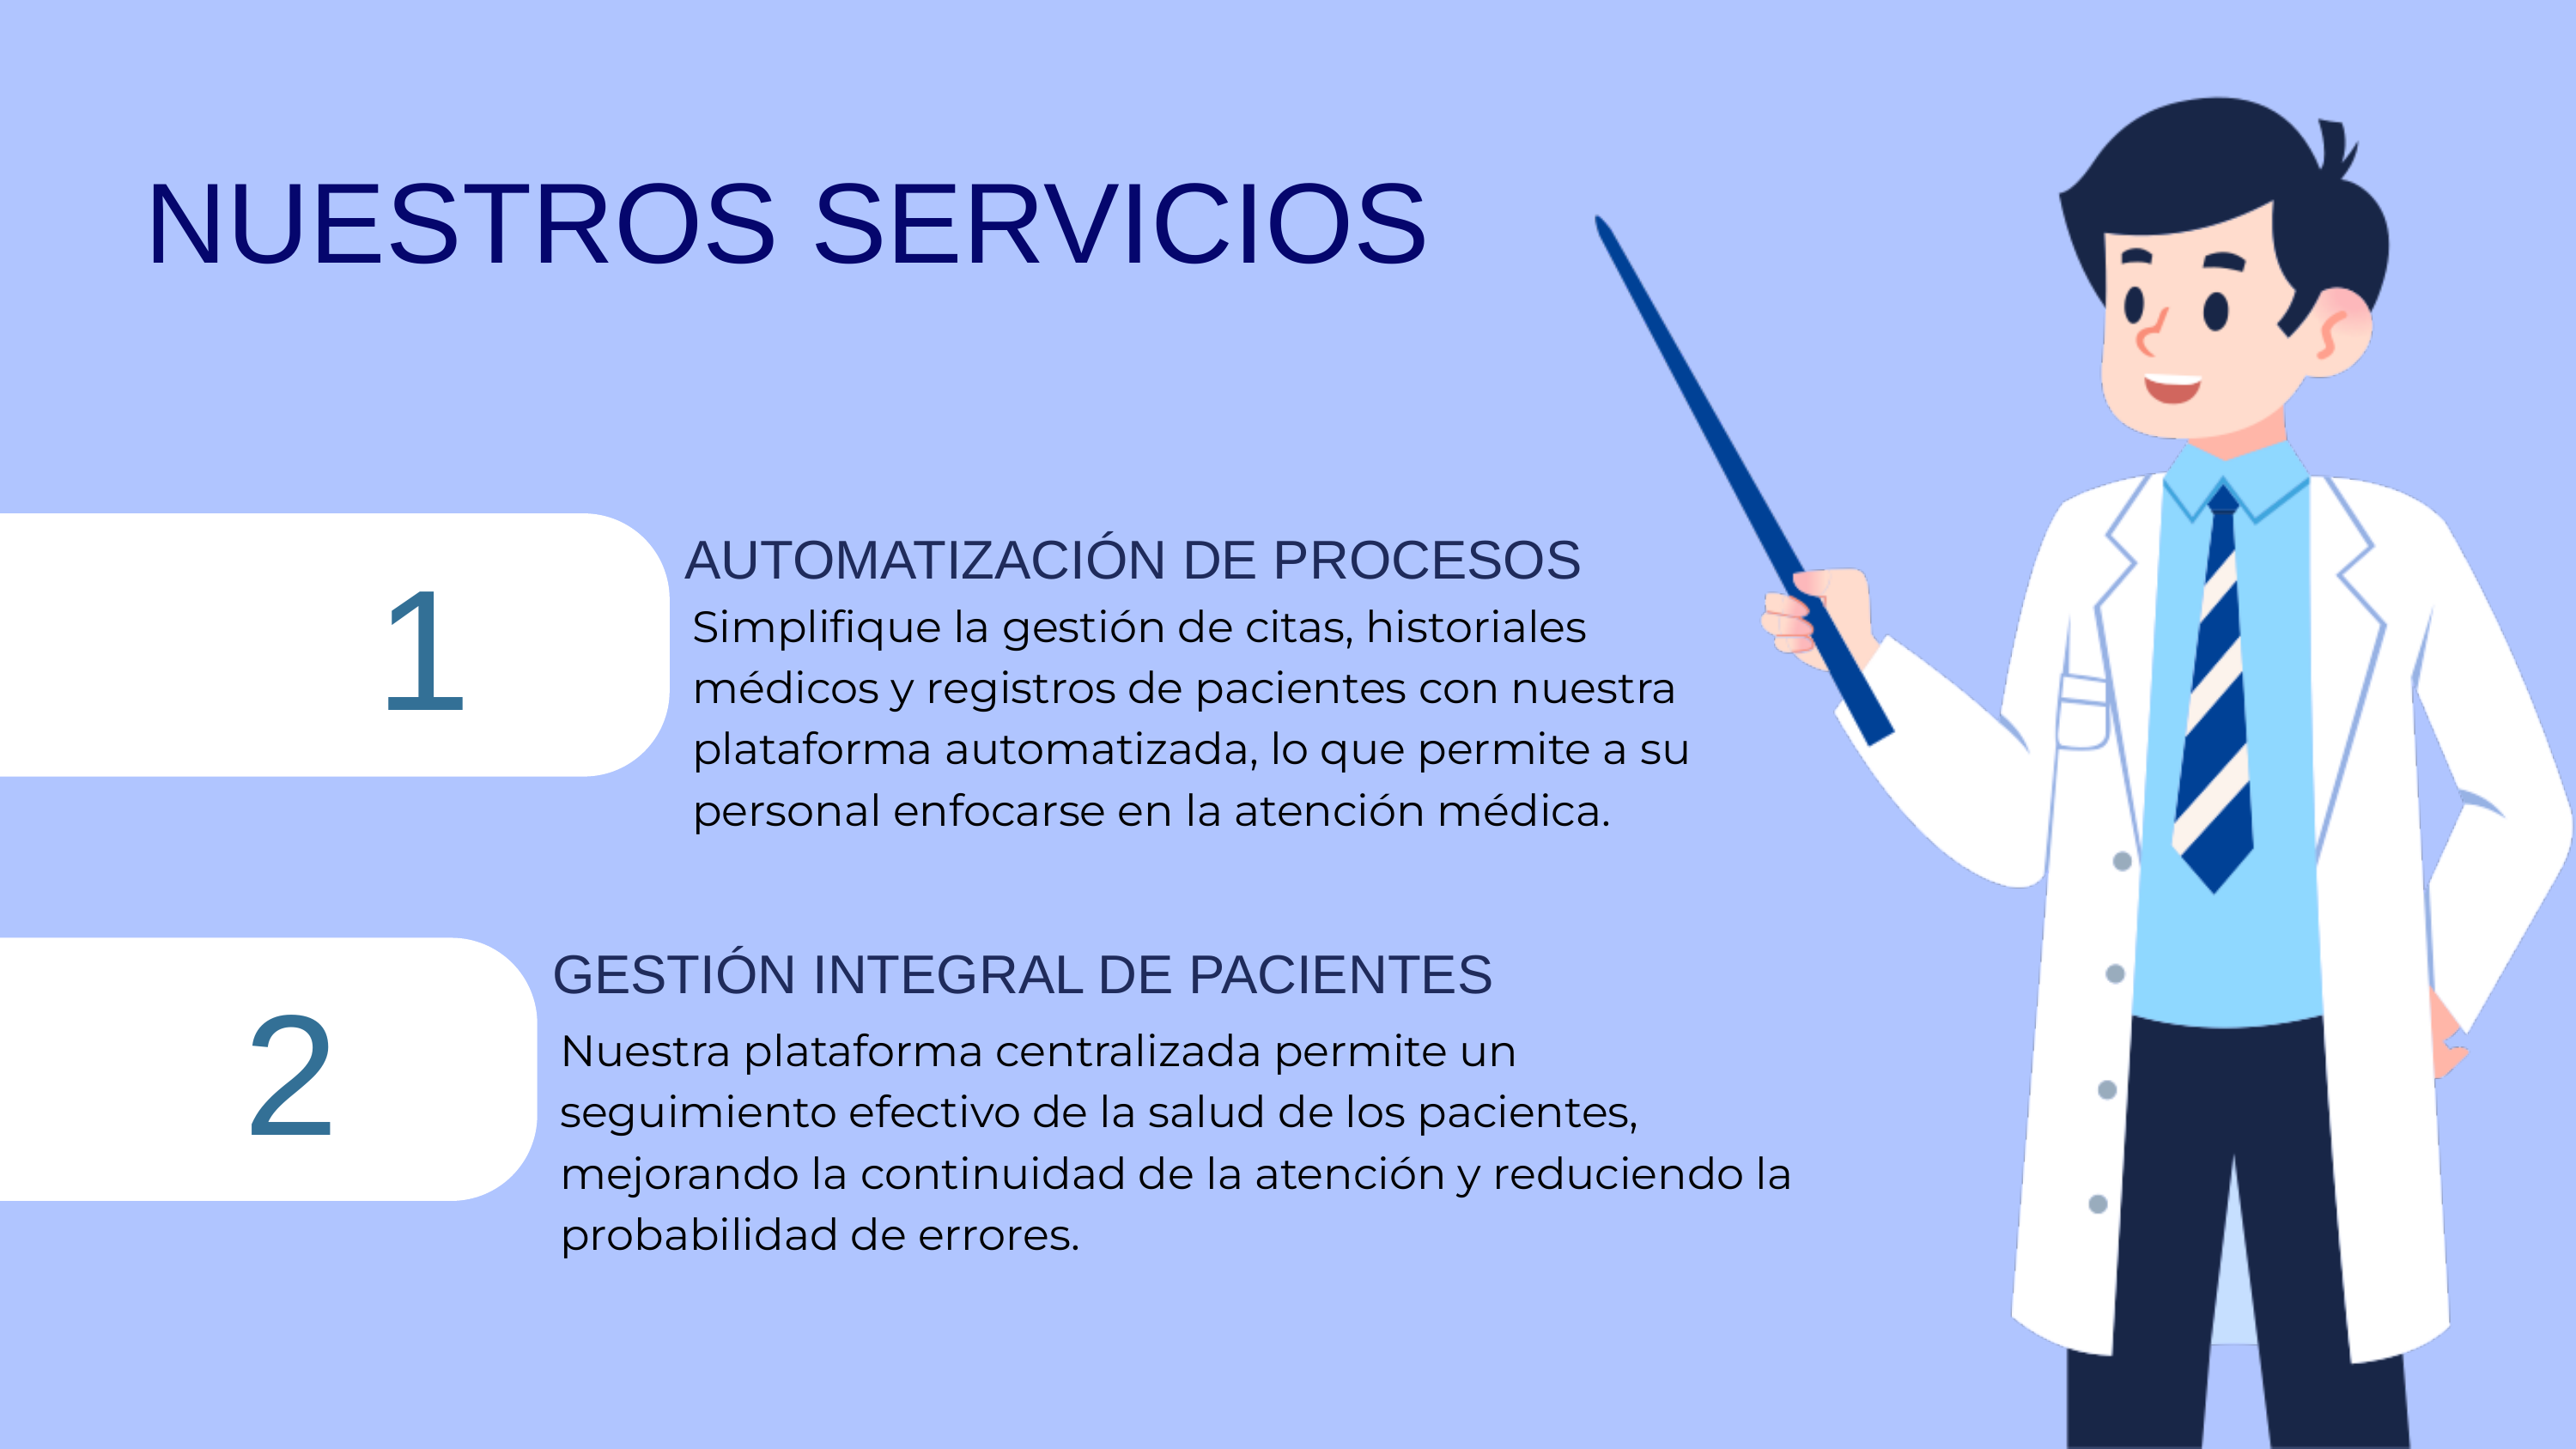

NUESTROS SERVICIOS
1

AUTOMATIZACIÓN DE PROCESOS
Simplifique la gestión de citas, historiales médicos y registros de pacientes con nuestra plataforma automatizada, lo que permite a su personal enfocarse en la atención médica.

GESTIÓN INTEGRAL DE PACIENTES
2

Nuestra plataforma centralizada permite un seguimiento efectivo de la salud de los pacientes, mejorando la continuidad de la atención y reduciendo la probabilidad de errores.